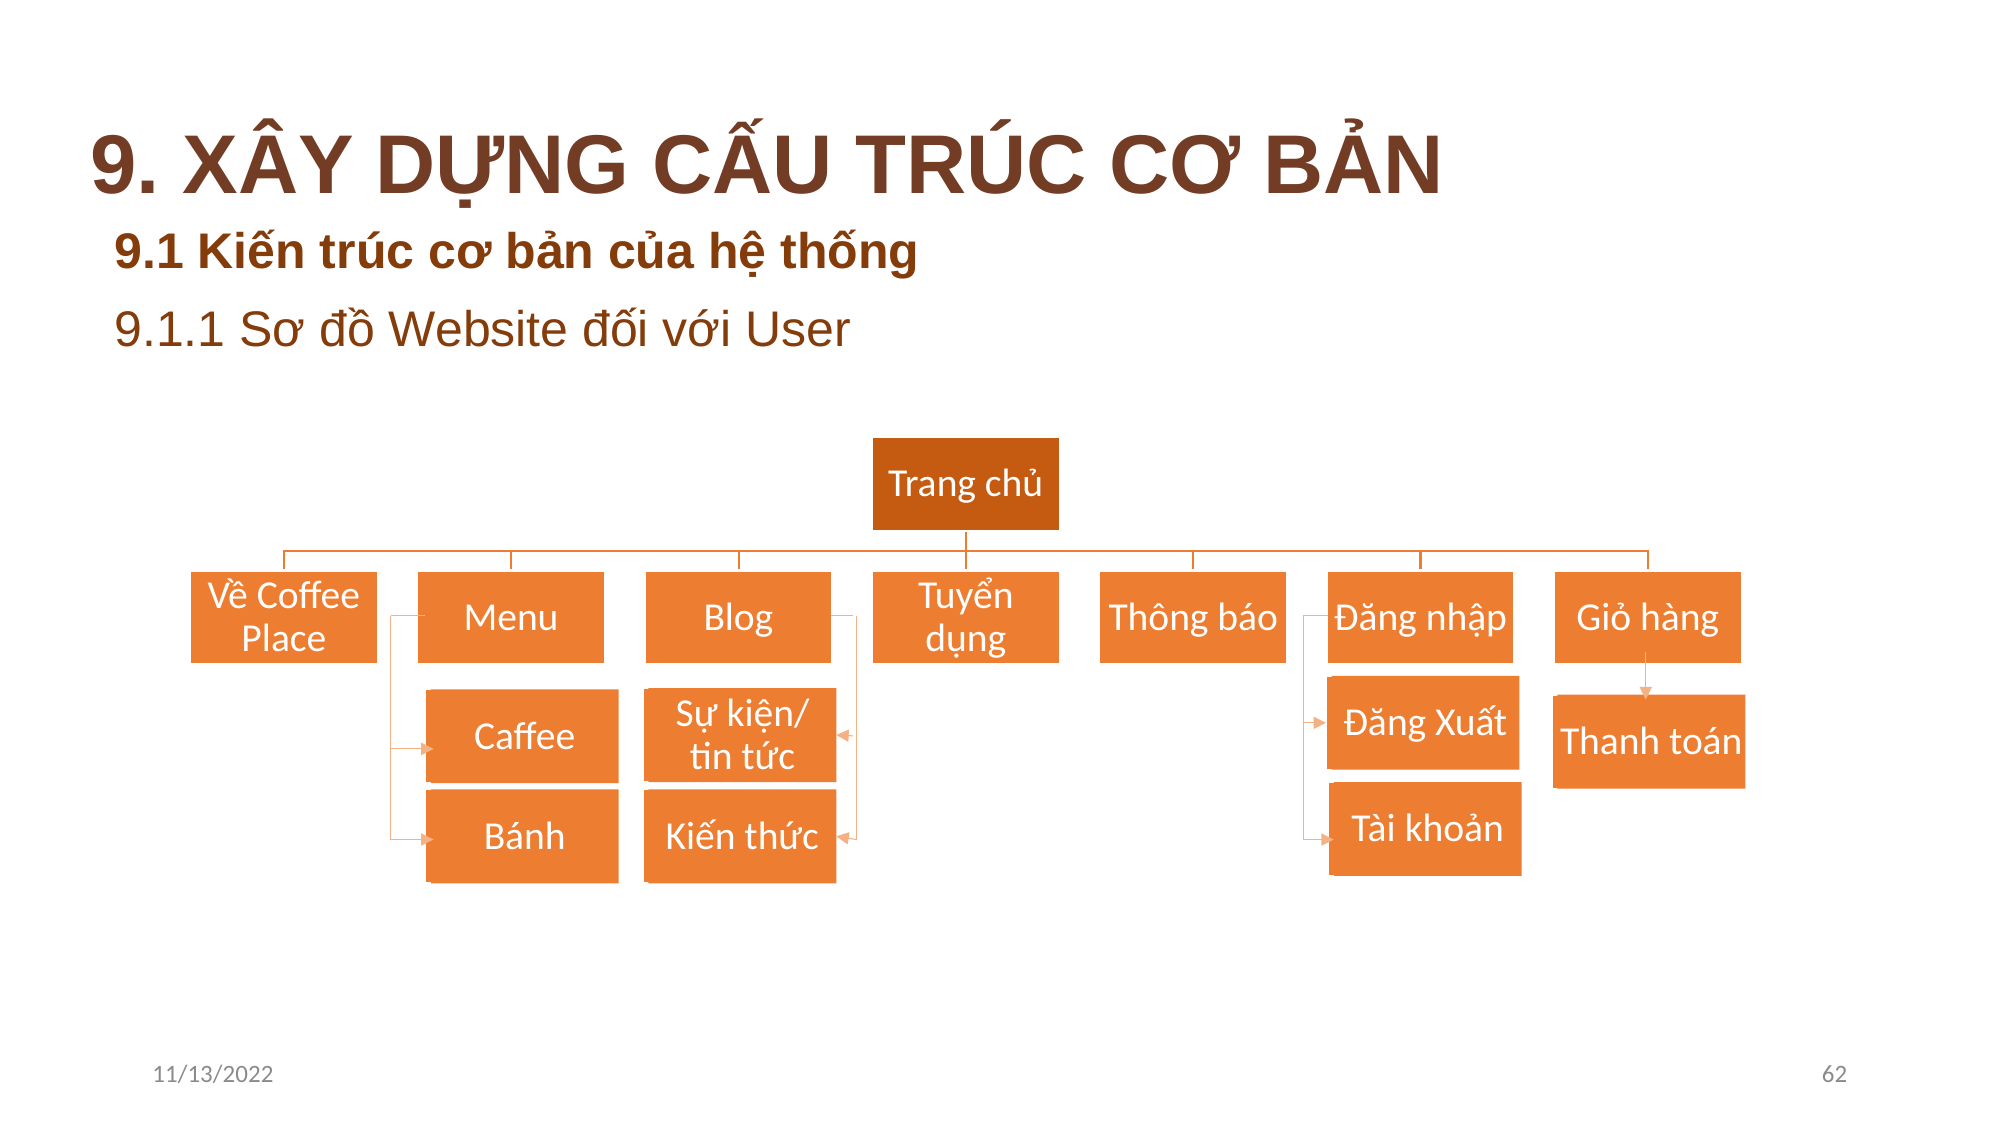

9. XÂY DỰNG CẤU TRÚC CƠ BẢN
Trang chủ
Về Coffee Place
Menu
Blog
Tuyển dụng
Thông báo
Đăng nhập
Giỏ hàng
9.1 Kiến trúc cơ bản của hệ thống
9.1.1 Sơ đồ Website đối với User

Đăng Xuất

Sự kiện/ tin tức

Caffee

Thanh toán

Tài khoản

Bánh

Kiến thức
11/13/2022
62